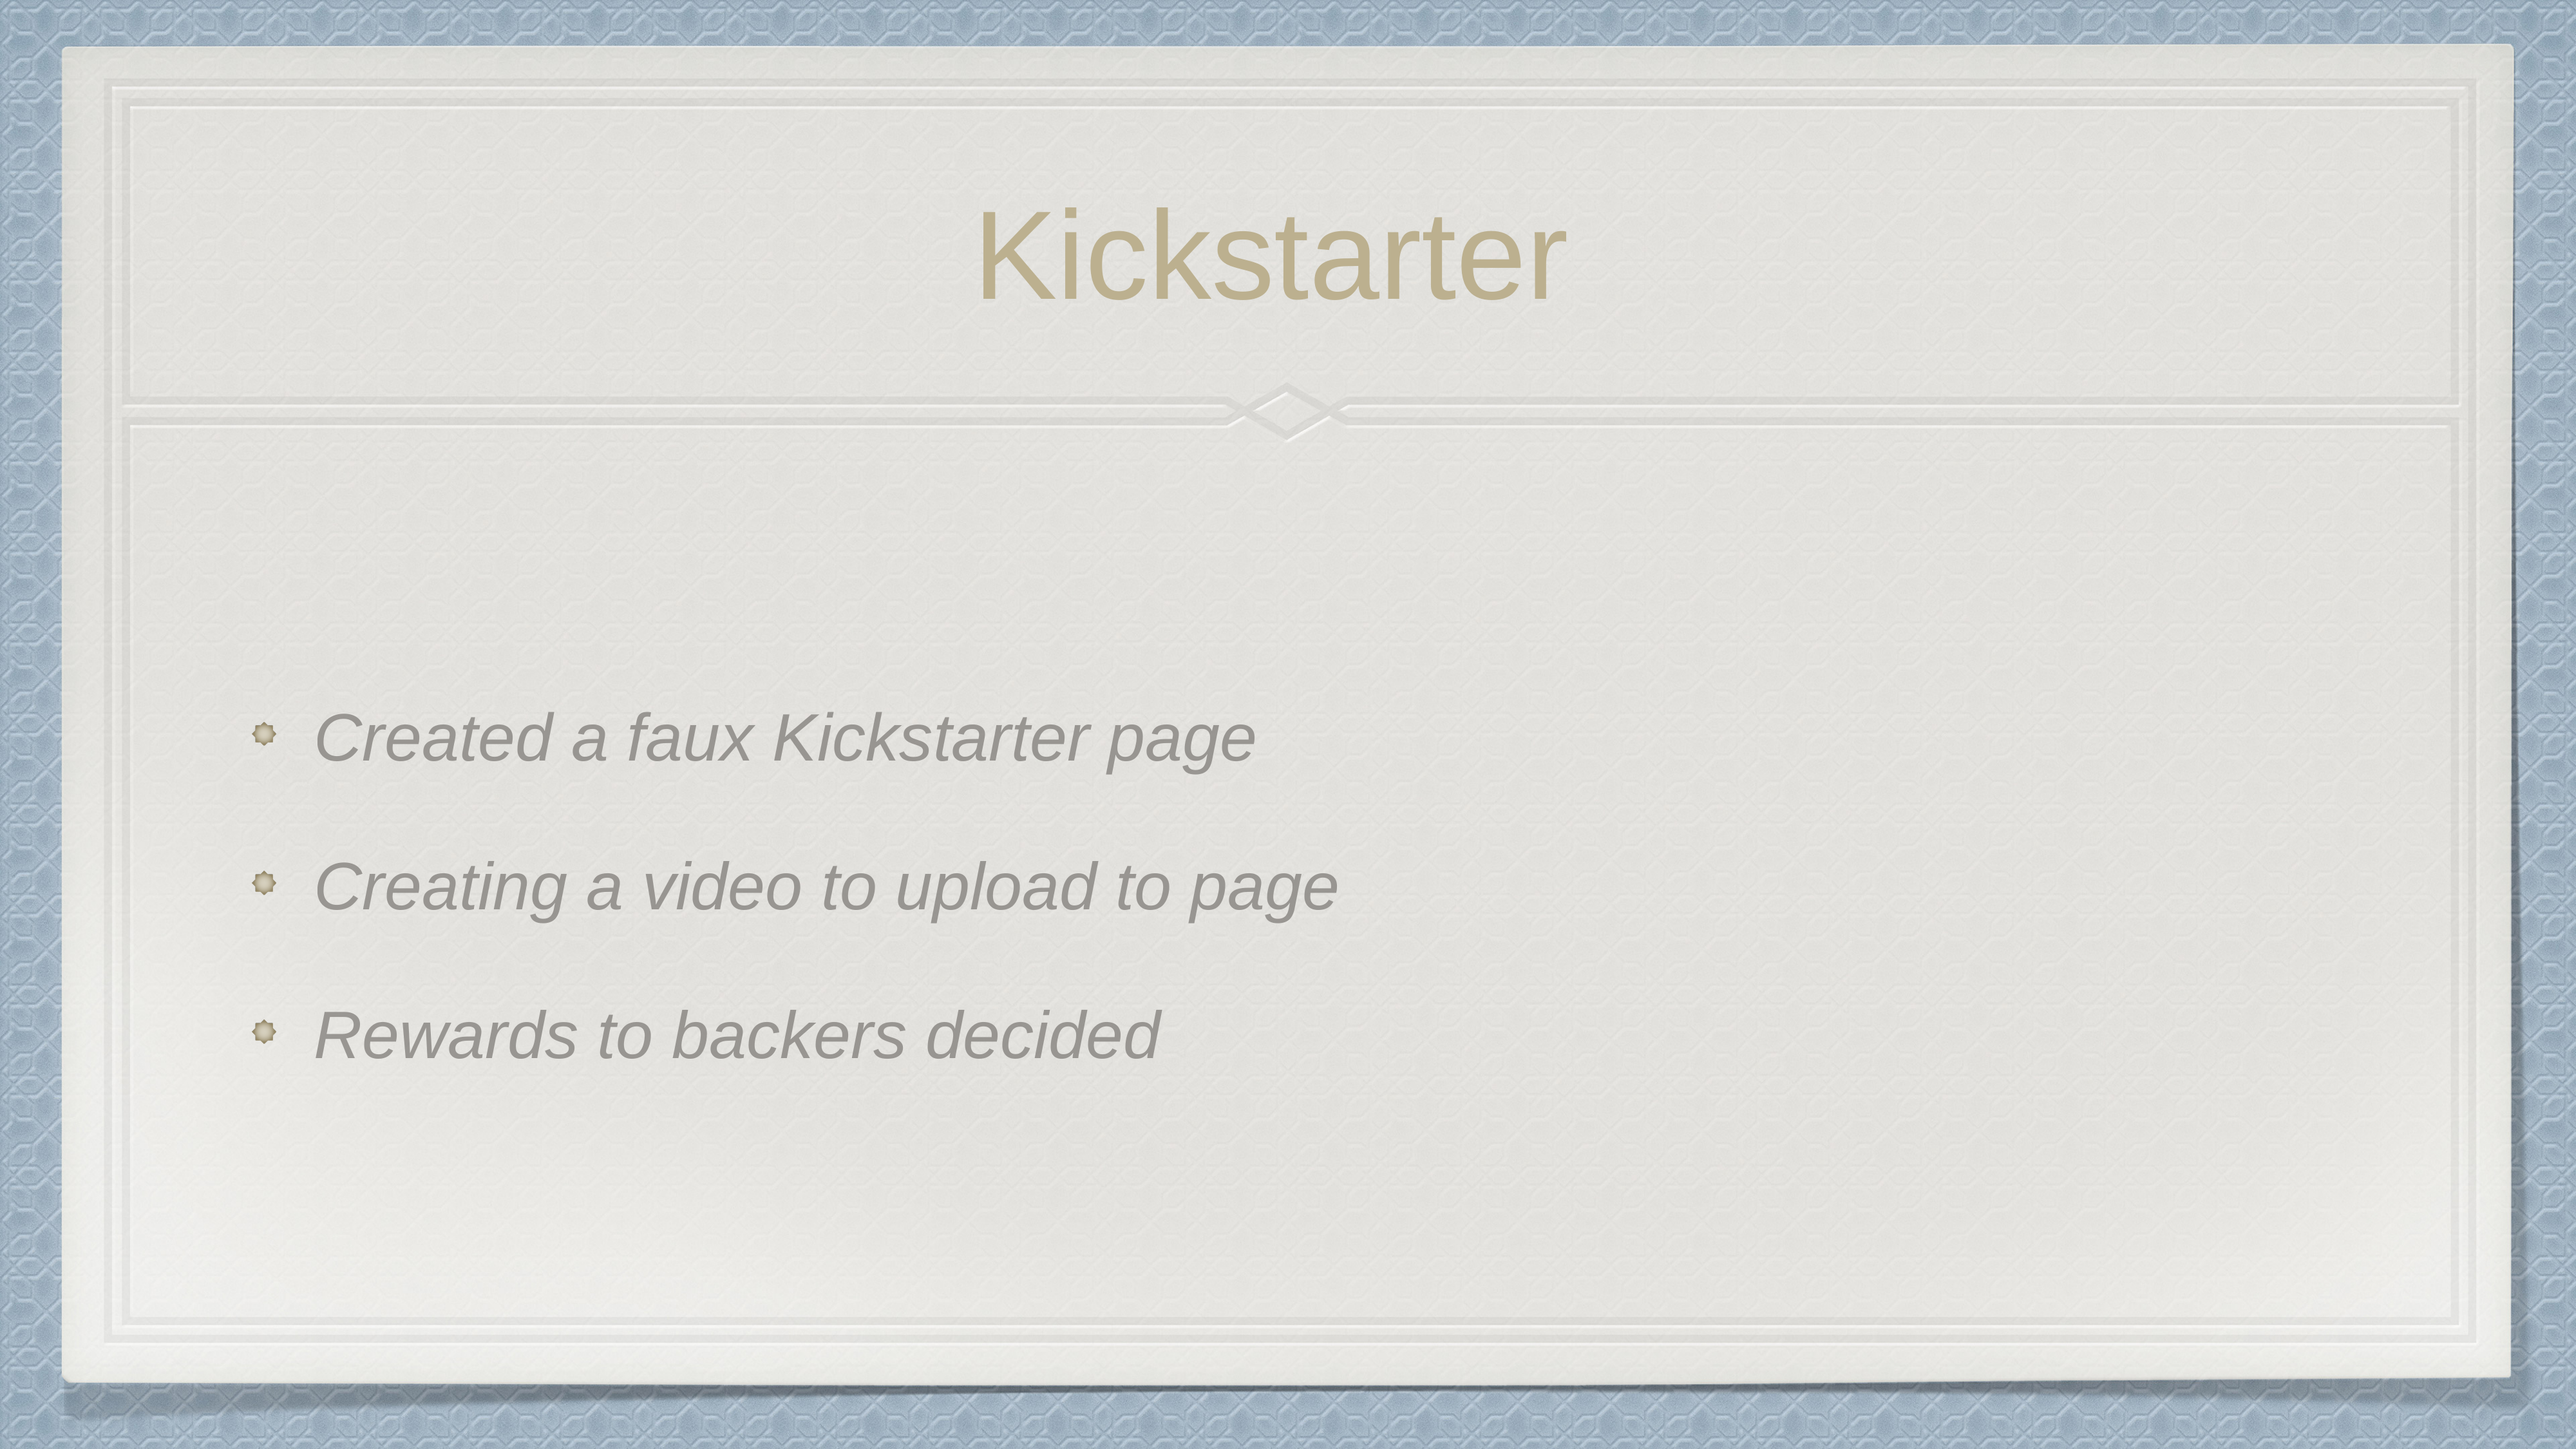

# Kickstarter
Created a faux Kickstarter page
Creating a video to upload to page
Rewards to backers decided